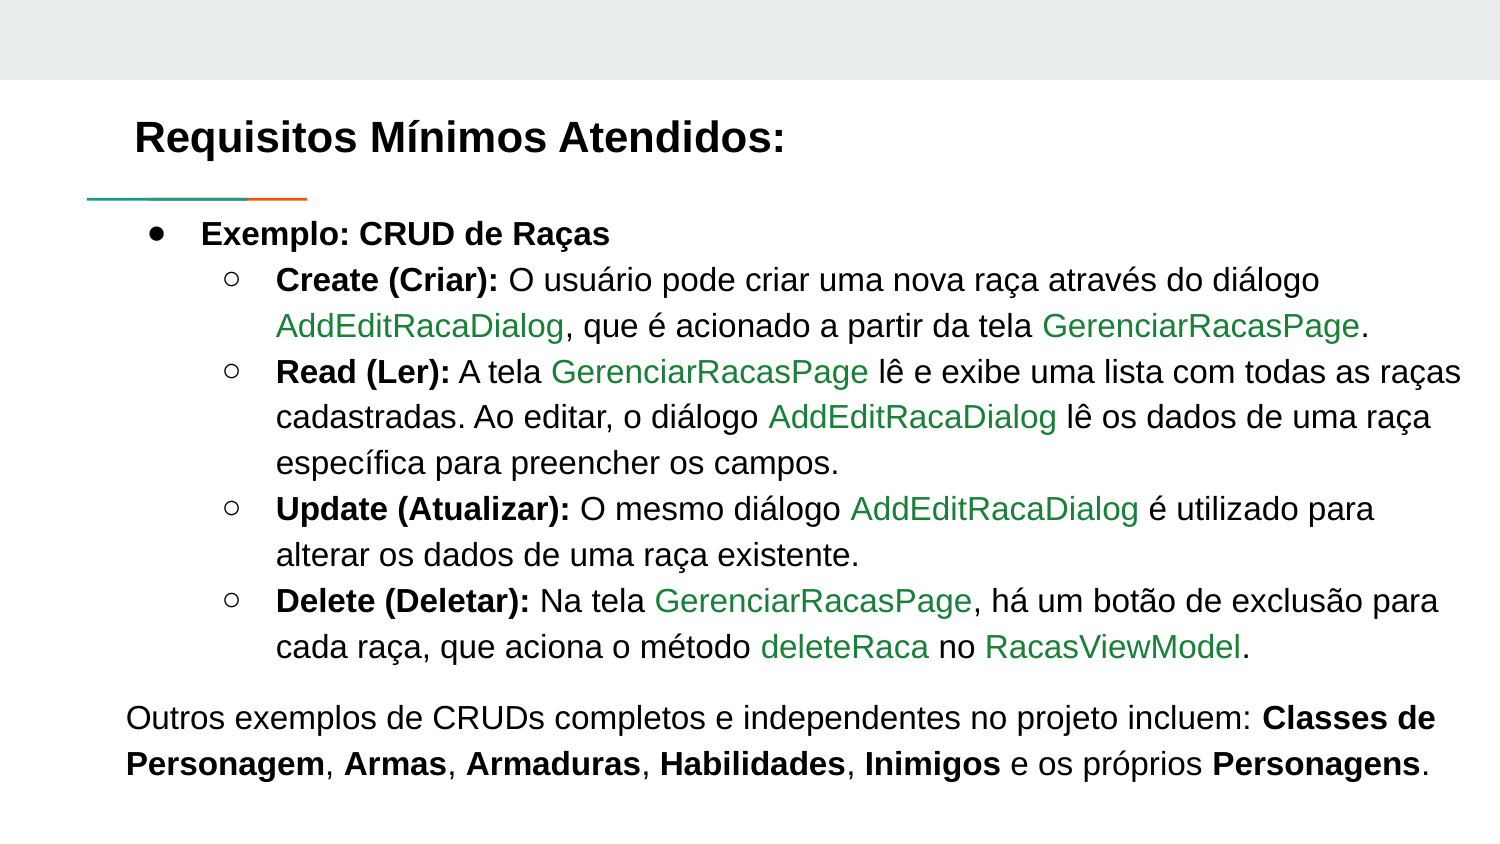

# Requisitos Mínimos Atendidos:
Exemplo: CRUD de Raças
Create (Criar): O usuário pode criar uma nova raça através do diálogo AddEditRacaDialog, que é acionado a partir da tela GerenciarRacasPage.
Read (Ler): A tela GerenciarRacasPage lê e exibe uma lista com todas as raças cadastradas. Ao editar, o diálogo AddEditRacaDialog lê os dados de uma raça específica para preencher os campos.
Update (Atualizar): O mesmo diálogo AddEditRacaDialog é utilizado para alterar os dados de uma raça existente.
Delete (Deletar): Na tela GerenciarRacasPage, há um botão de exclusão para cada raça, que aciona o método deleteRaca no RacasViewModel.
Outros exemplos de CRUDs completos e independentes no projeto incluem: Classes de Personagem, Armas, Armaduras, Habilidades, Inimigos e os próprios Personagens.